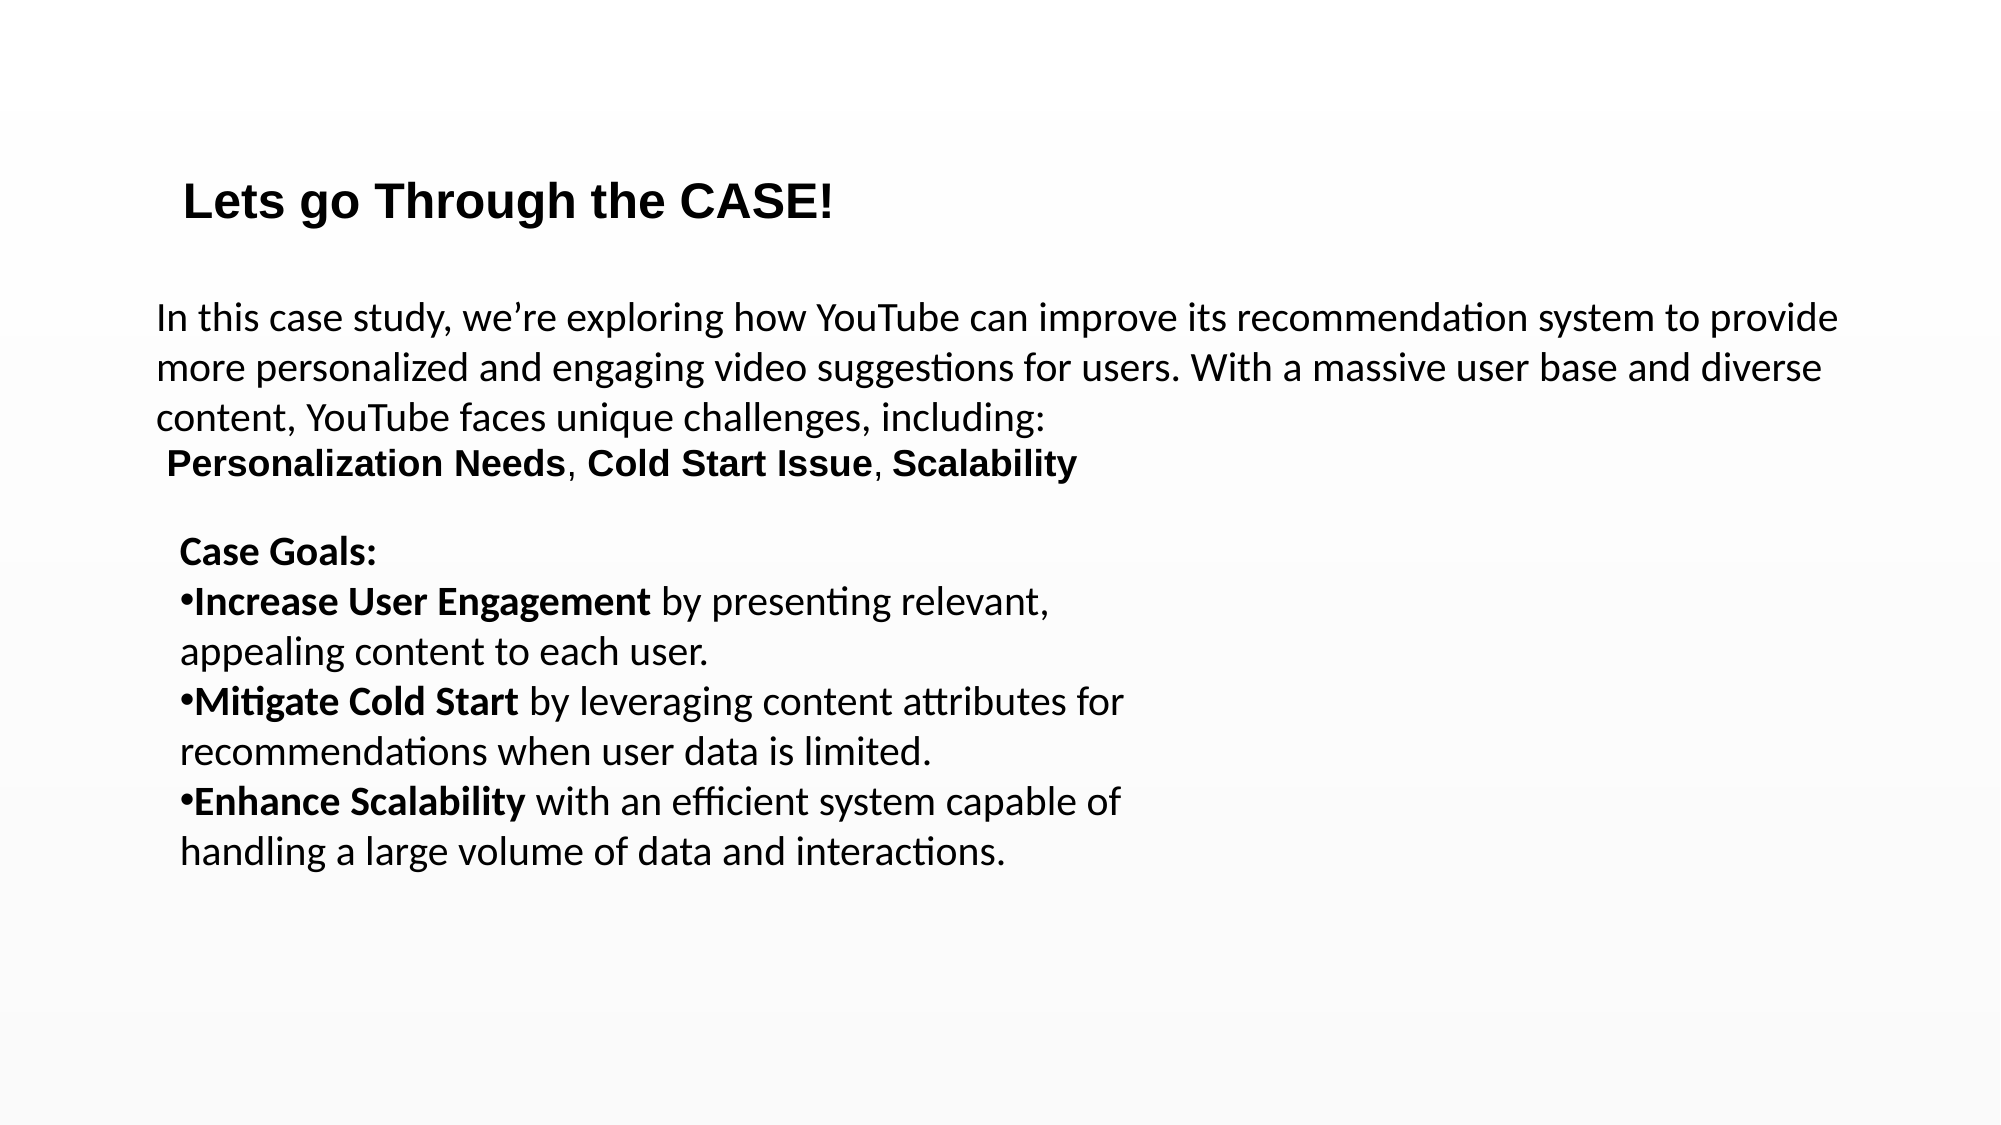

Lets go Through the CASE!

In this case study, we’re exploring how YouTube can improve its recommendation system to provide more personalized and engaging video suggestions for users. With a massive user base and diverse content, YouTube faces unique challenges, including:
 Personalization Needs, Cold Start Issue, Scalability

Case Goals:
Increase User Engagement by presenting relevant, appealing content to each user.
Mitigate Cold Start by leveraging content attributes for recommendations when user data is limited.
Enhance Scalability with an efficient system capable of handling a large volume of data and interactions.